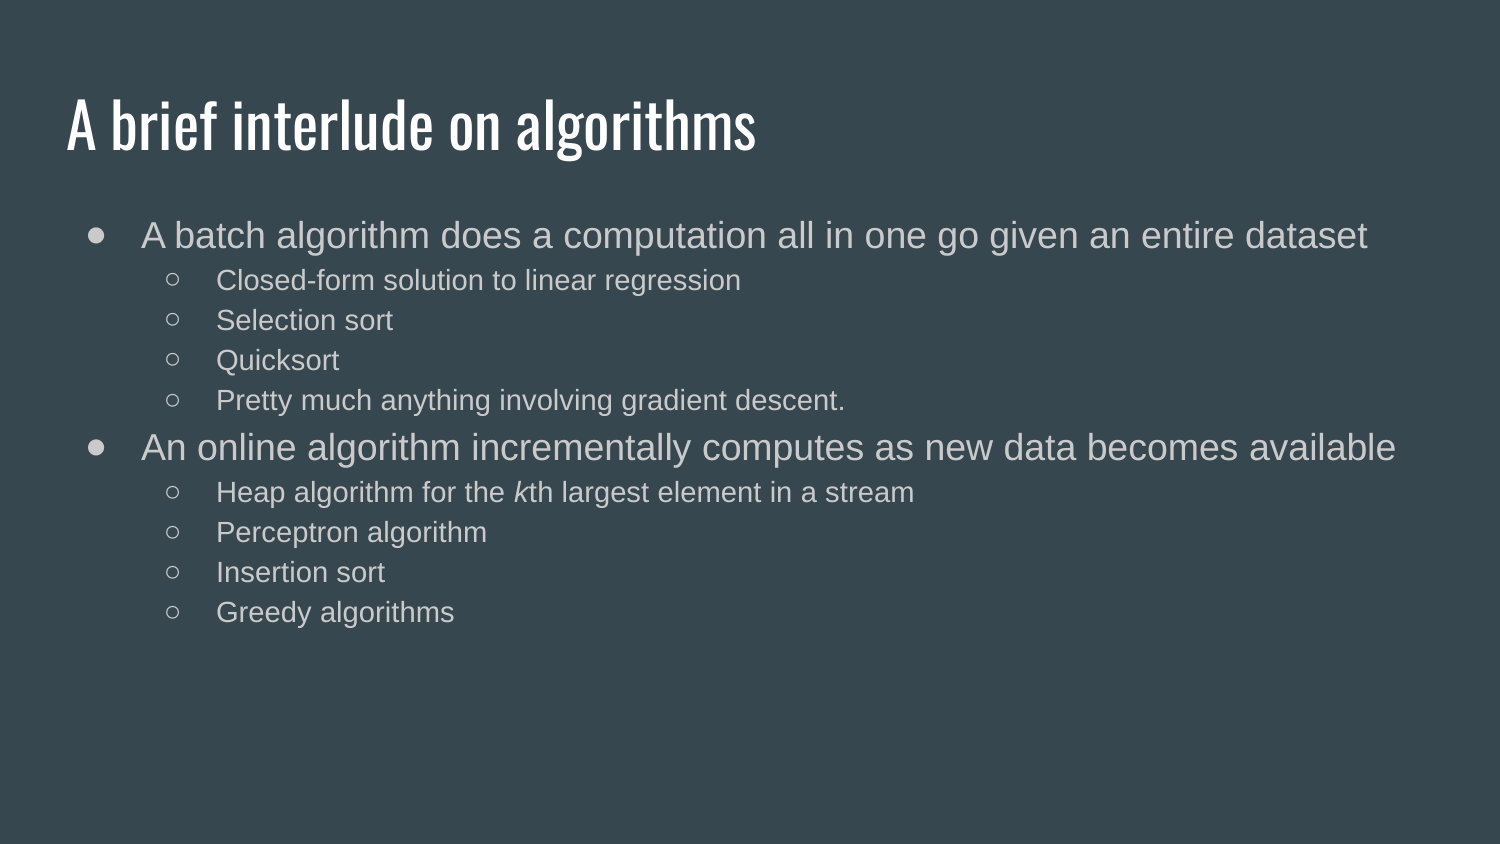

# A brief interlude on algorithms
A batch algorithm does a computation all in one go given an entire dataset
Closed-form solution to linear regression
Selection sort
Quicksort
Pretty much anything involving gradient descent.
An online algorithm incrementally computes as new data becomes available
Heap algorithm for the kth largest element in a stream
Perceptron algorithm
Insertion sort
Greedy algorithms